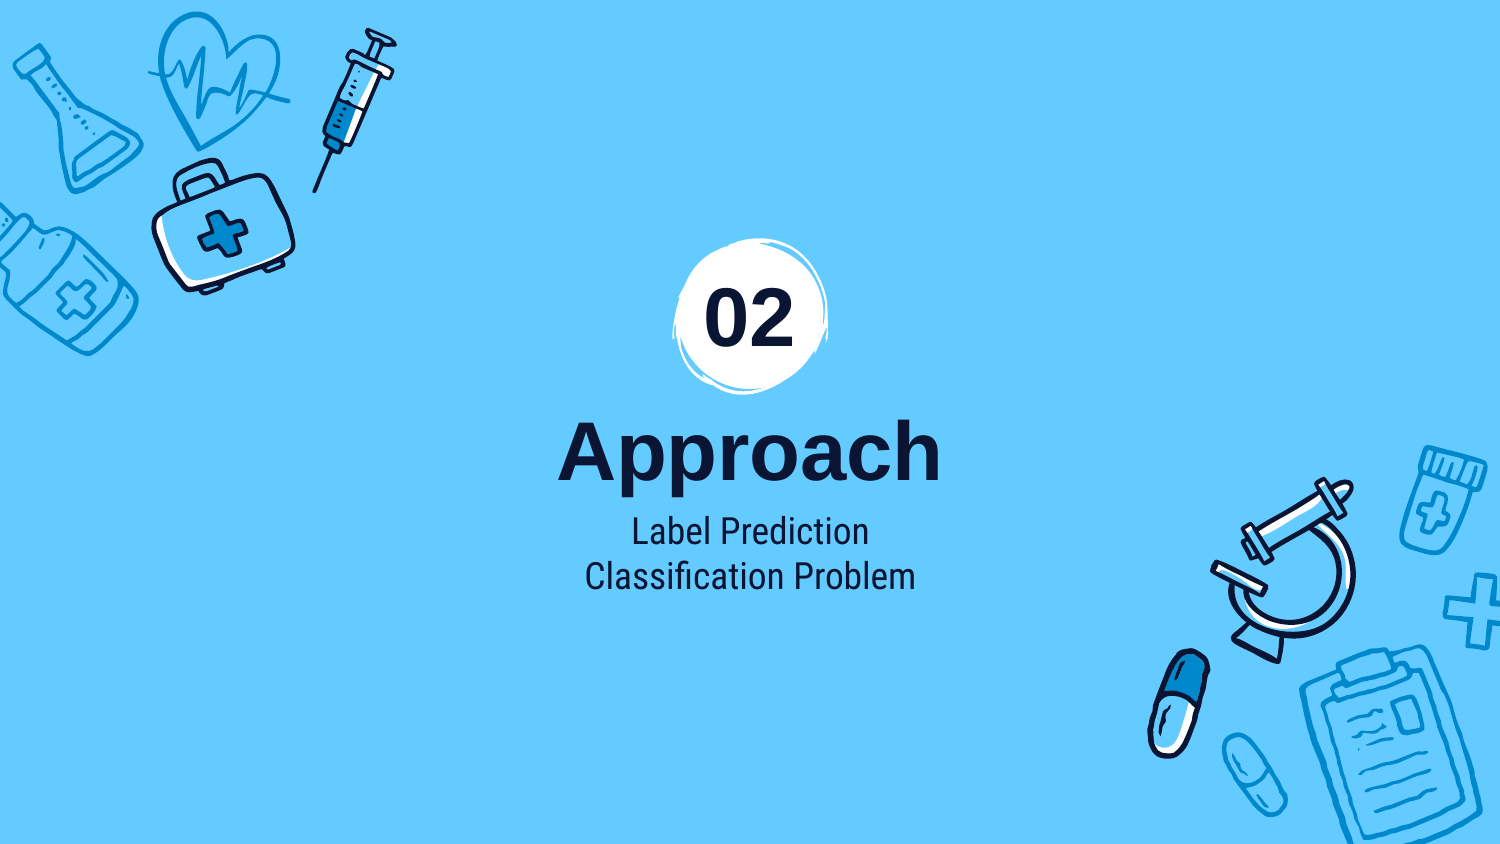

02
# Approach
Label Prediction
Classification Problem